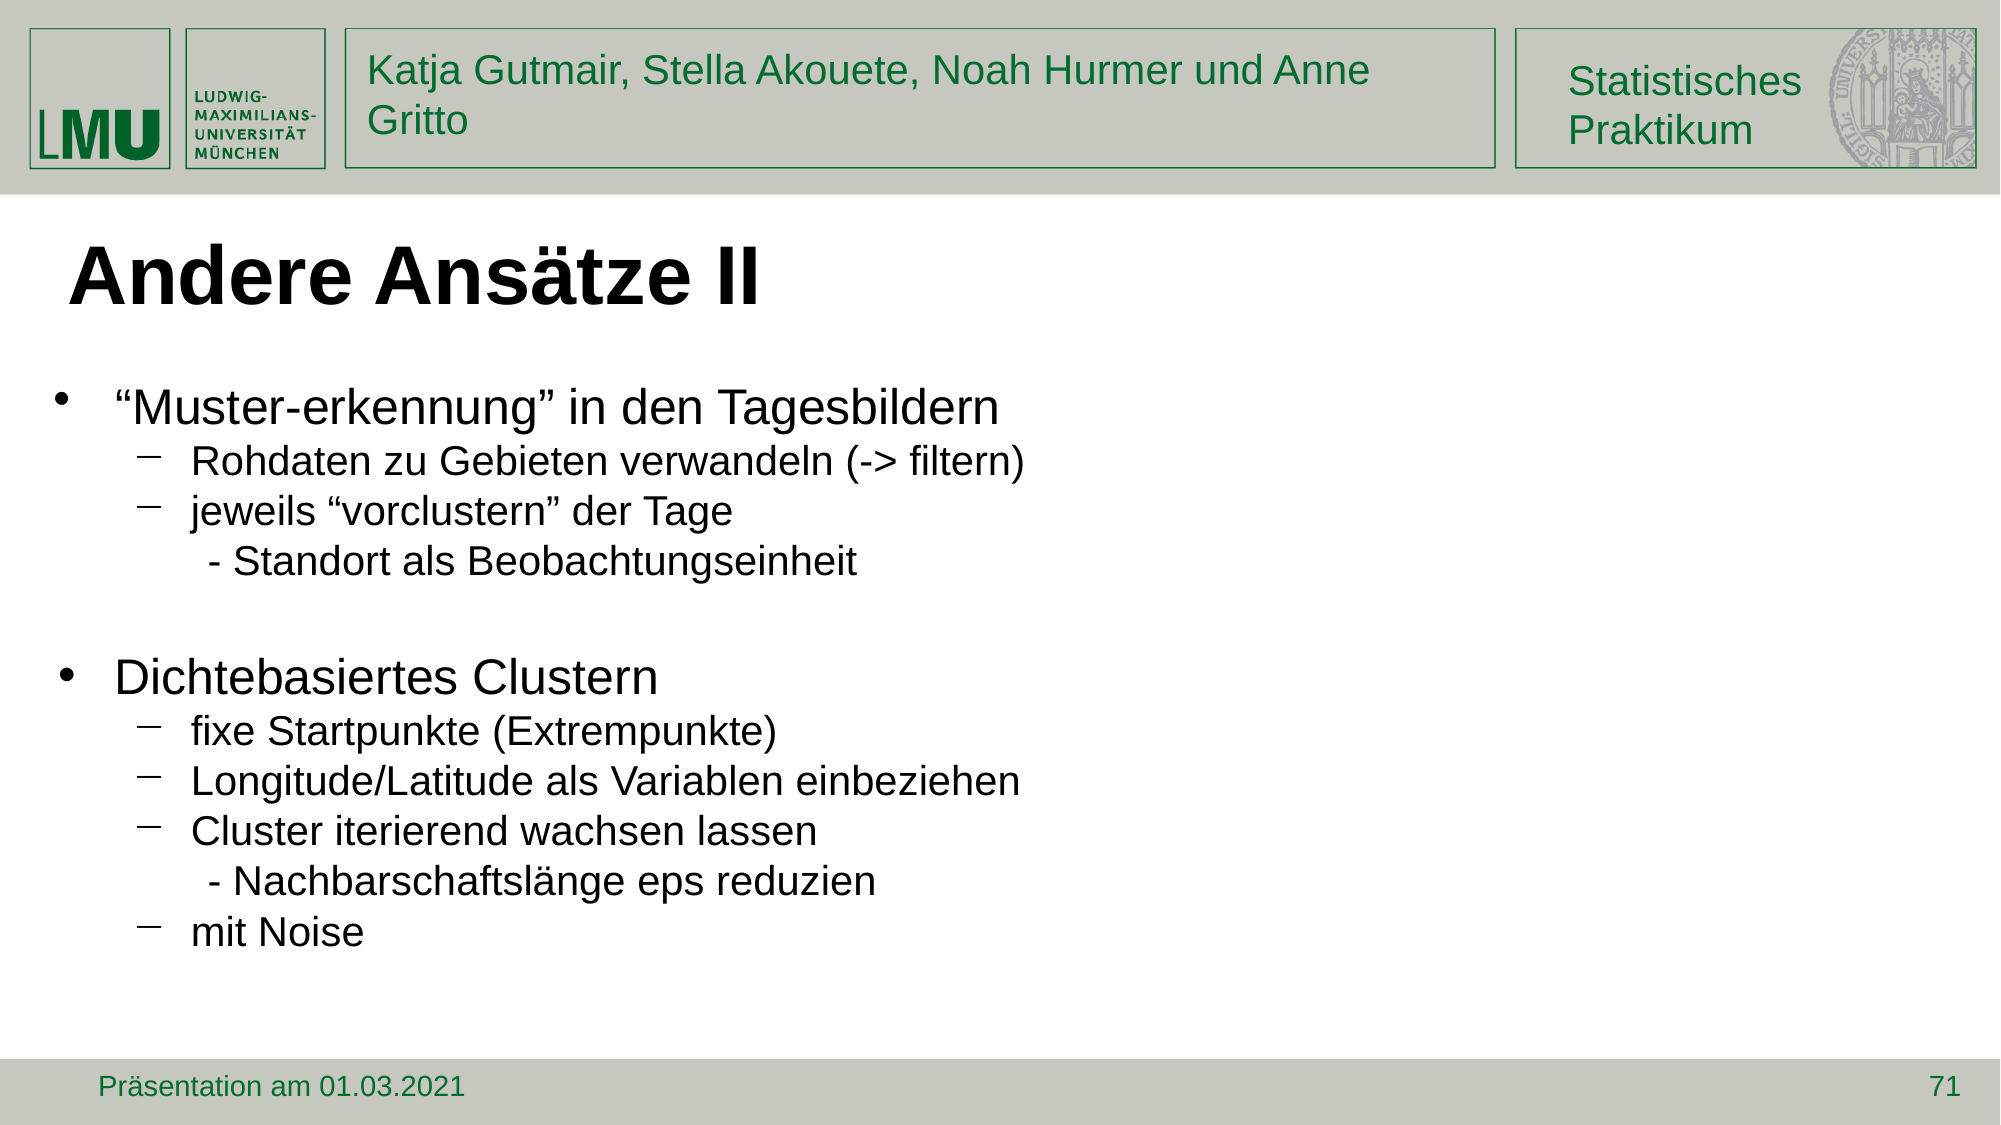

Statistisches
Praktikum
Katja Gutmair, Stella Akouete, Noah Hurmer und Anne Gritto
Andere Ansätze II
“Muster-erkennung” in den Tagesbildern
Rohdaten zu Gebieten verwandeln (-> filtern)
jeweils “vorclustern” der Tage
- Standort als Beobachtungseinheit

Dichtebasiertes Clustern
fixe Startpunkte (Extrempunkte)
Longitude/Latitude als Variablen einbeziehen
Cluster iterierend wachsen lassen
- Nachbarschaftslänge eps reduzien
mit Noise

Präsentation am 01.03.2021
71